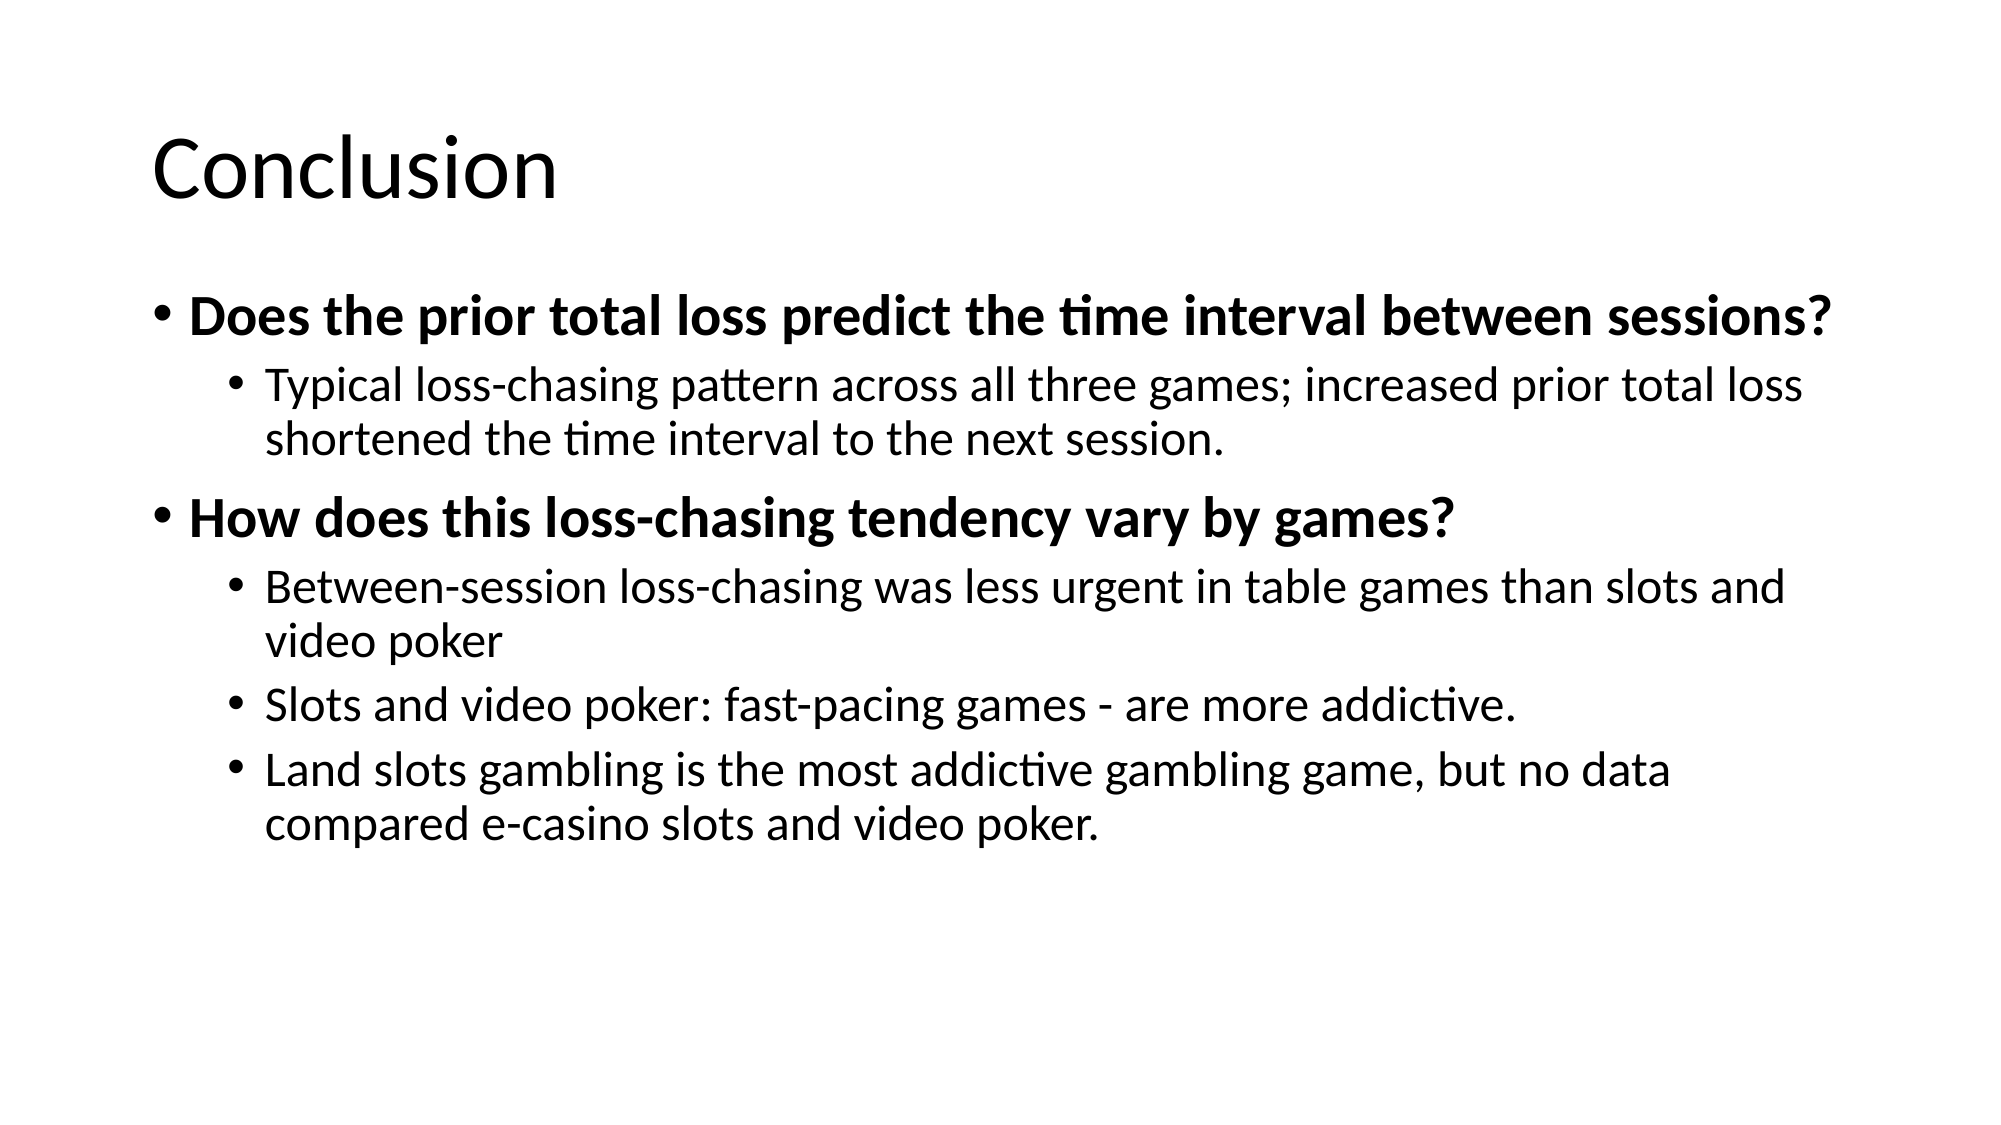

# Conclusion
Does the prior total loss predict the time interval between sessions?
Typical loss-chasing pattern across all three games; increased prior total loss shortened the time interval to the next session.
How does this loss-chasing tendency vary by games?
Between-session loss-chasing was less urgent in table games than slots and video poker
Slots and video poker: fast-pacing games - are more addictive.
Land slots gambling is the most addictive gambling game, but no data compared e-casino slots and video poker.